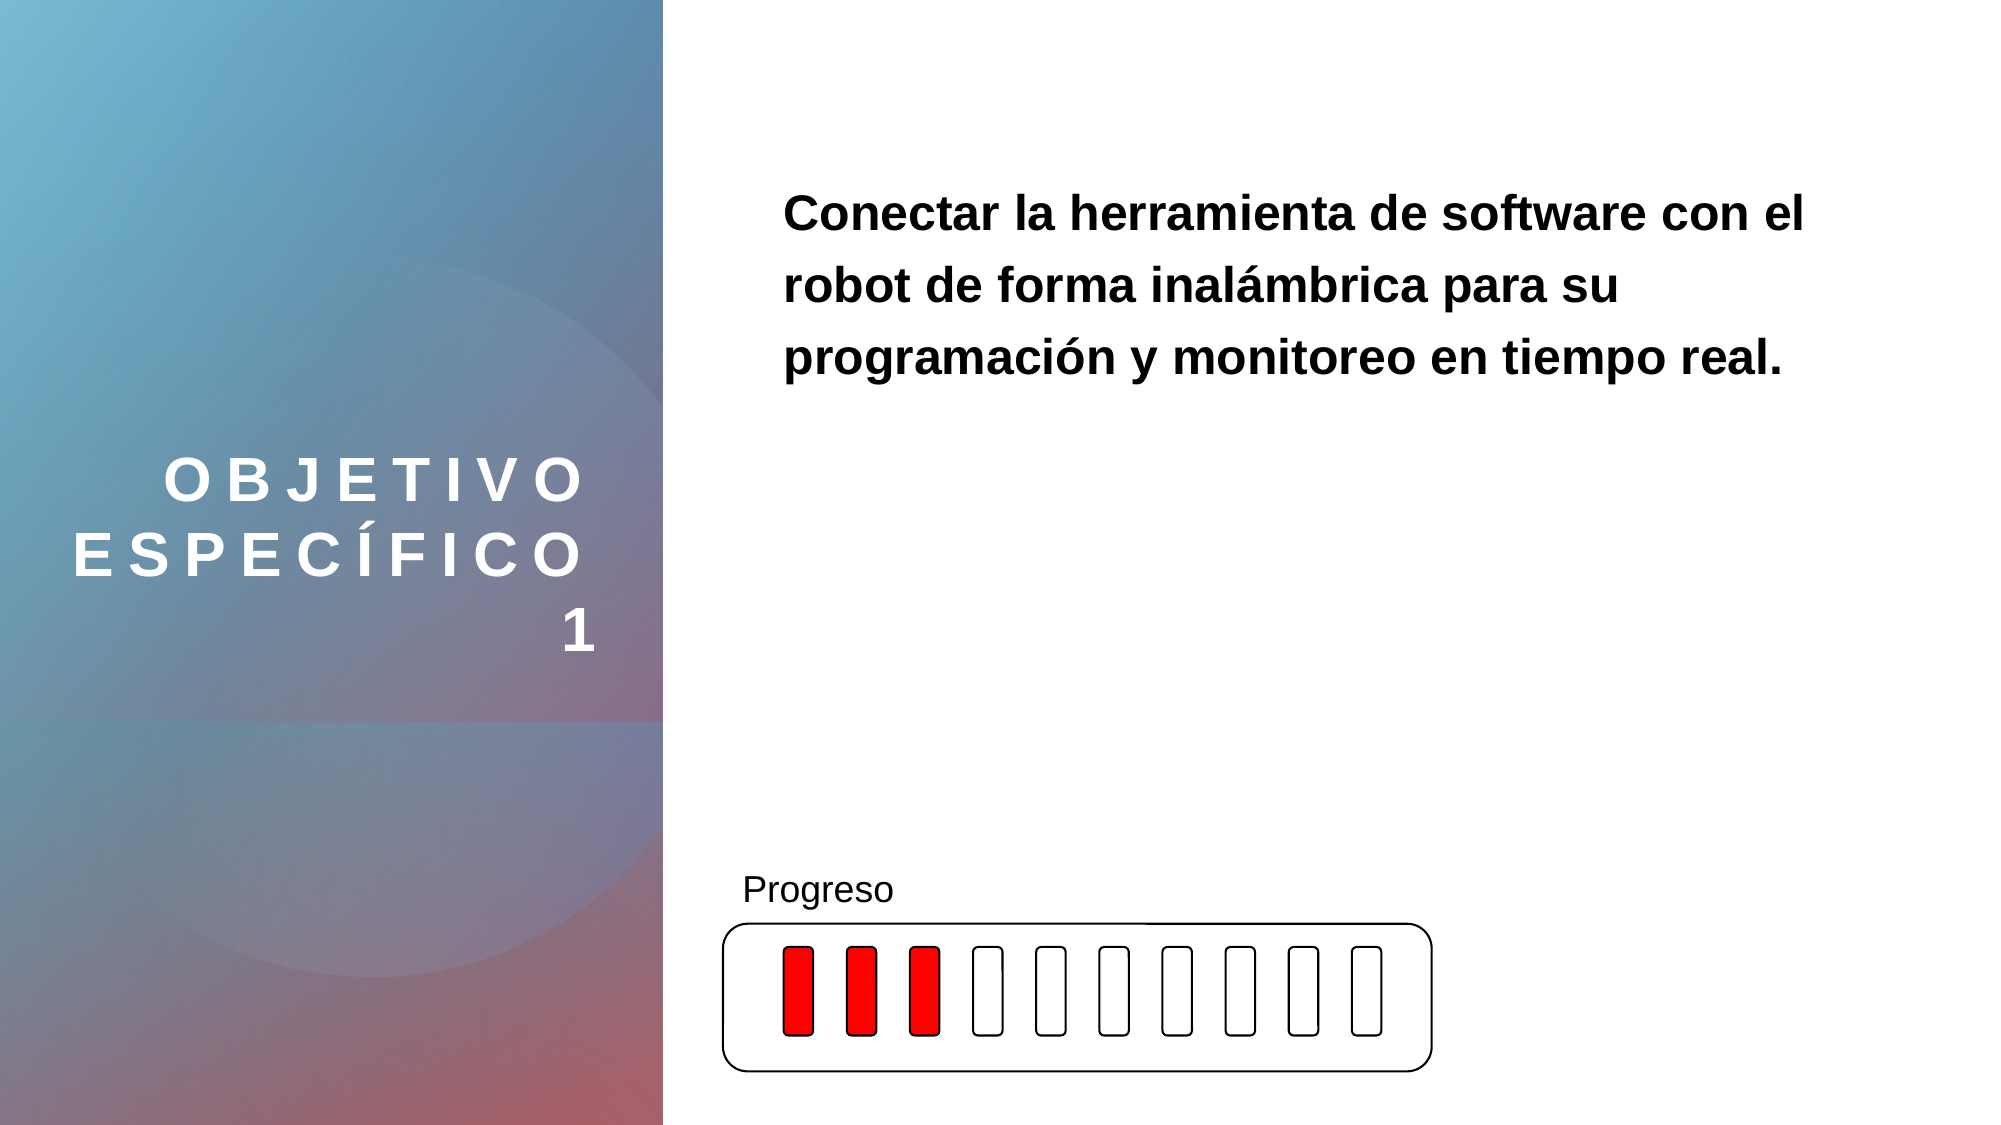

# Objetivo Específico 1
Conectar la herramienta de software con el robot de forma inalámbrica para su programación y monitoreo en tiempo real.

Progreso